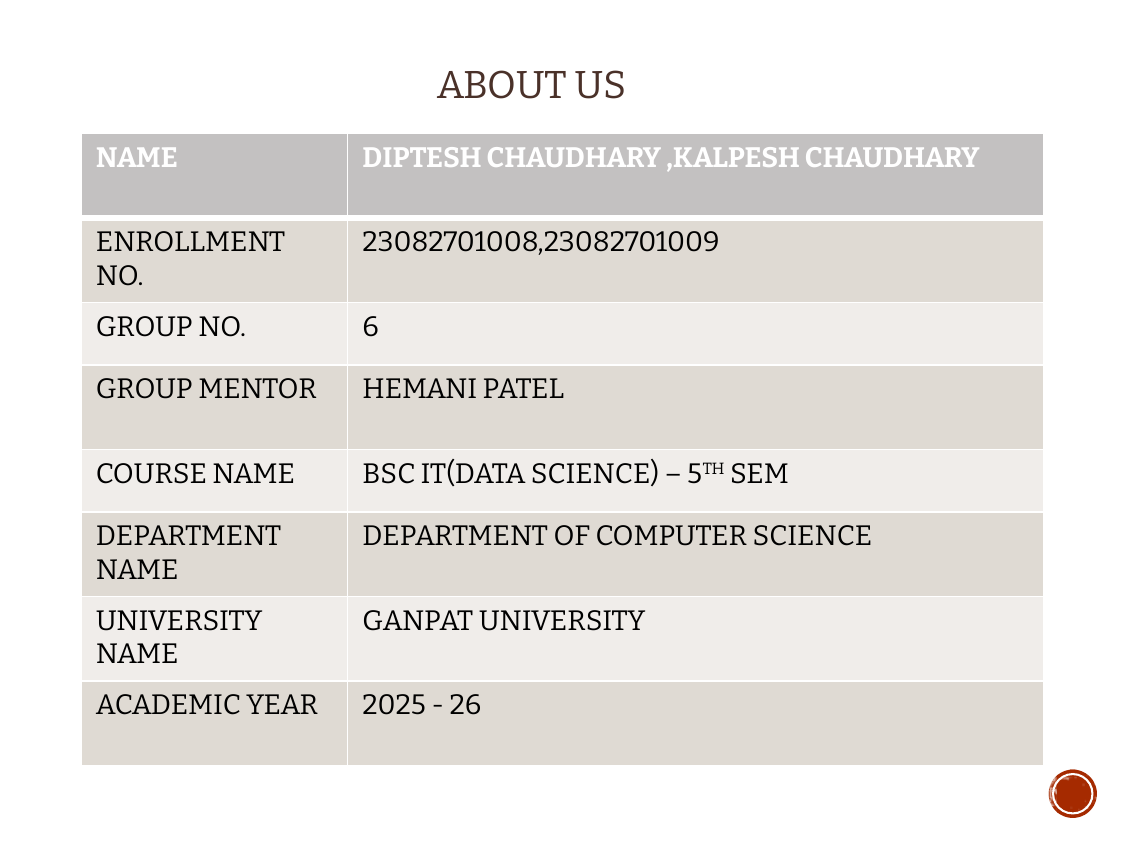

# About us
| NAME | DIPTESH CHAUDHARY ,KALPESH CHAUDHARY |
| --- | --- |
| ENROLLMENT NO. | 23082701008,23082701009 |
| GROUP NO. | 6 |
| GROUP MENTOR | HEMANI PATEL |
| COURSE NAME | BSC IT(DATA SCIENCE) – 5TH SEM |
| DEPARTMENT NAME | DEPARTMENT OF COMPUTER SCIENCE |
| UNIVERSITY NAME | GANPAT UNIVERSITY |
| ACADEMIC YEAR | 2025 - 26 |